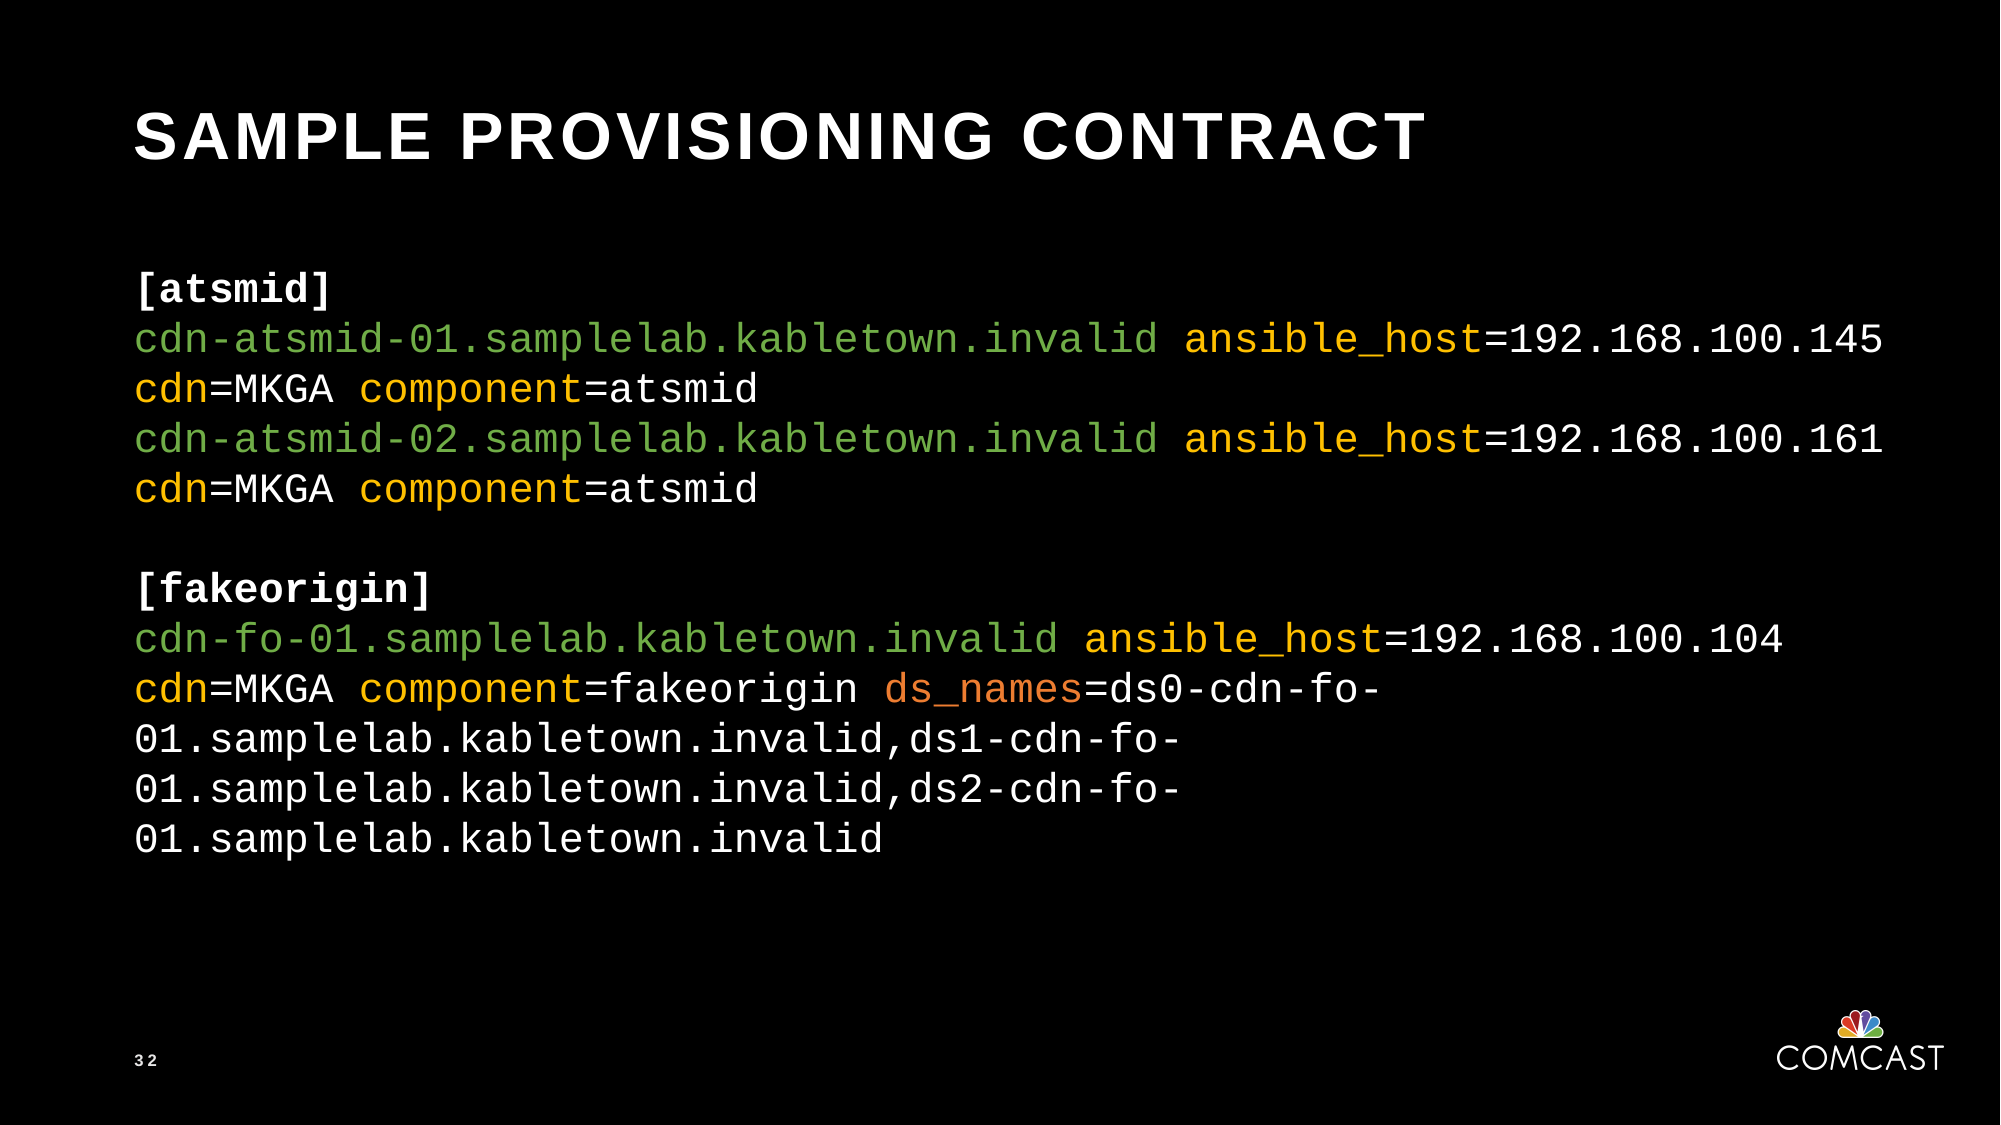

# Sample Provisioning Contract
[atsmid]
cdn-atsmid-01.samplelab.kabletown.invalid ansible_host=192.168.100.145 cdn=MKGA component=atsmid
cdn-atsmid-02.samplelab.kabletown.invalid ansible_host=192.168.100.161 cdn=MKGA component=atsmid

[fakeorigin]
cdn-fo-01.samplelab.kabletown.invalid ansible_host=192.168.100.104 cdn=MKGA component=fakeorigin ds_names=ds0-cdn-fo-01.samplelab.kabletown.invalid,ds1-cdn-fo-01.samplelab.kabletown.invalid,ds2-cdn-fo-01.samplelab.kabletown.invalid